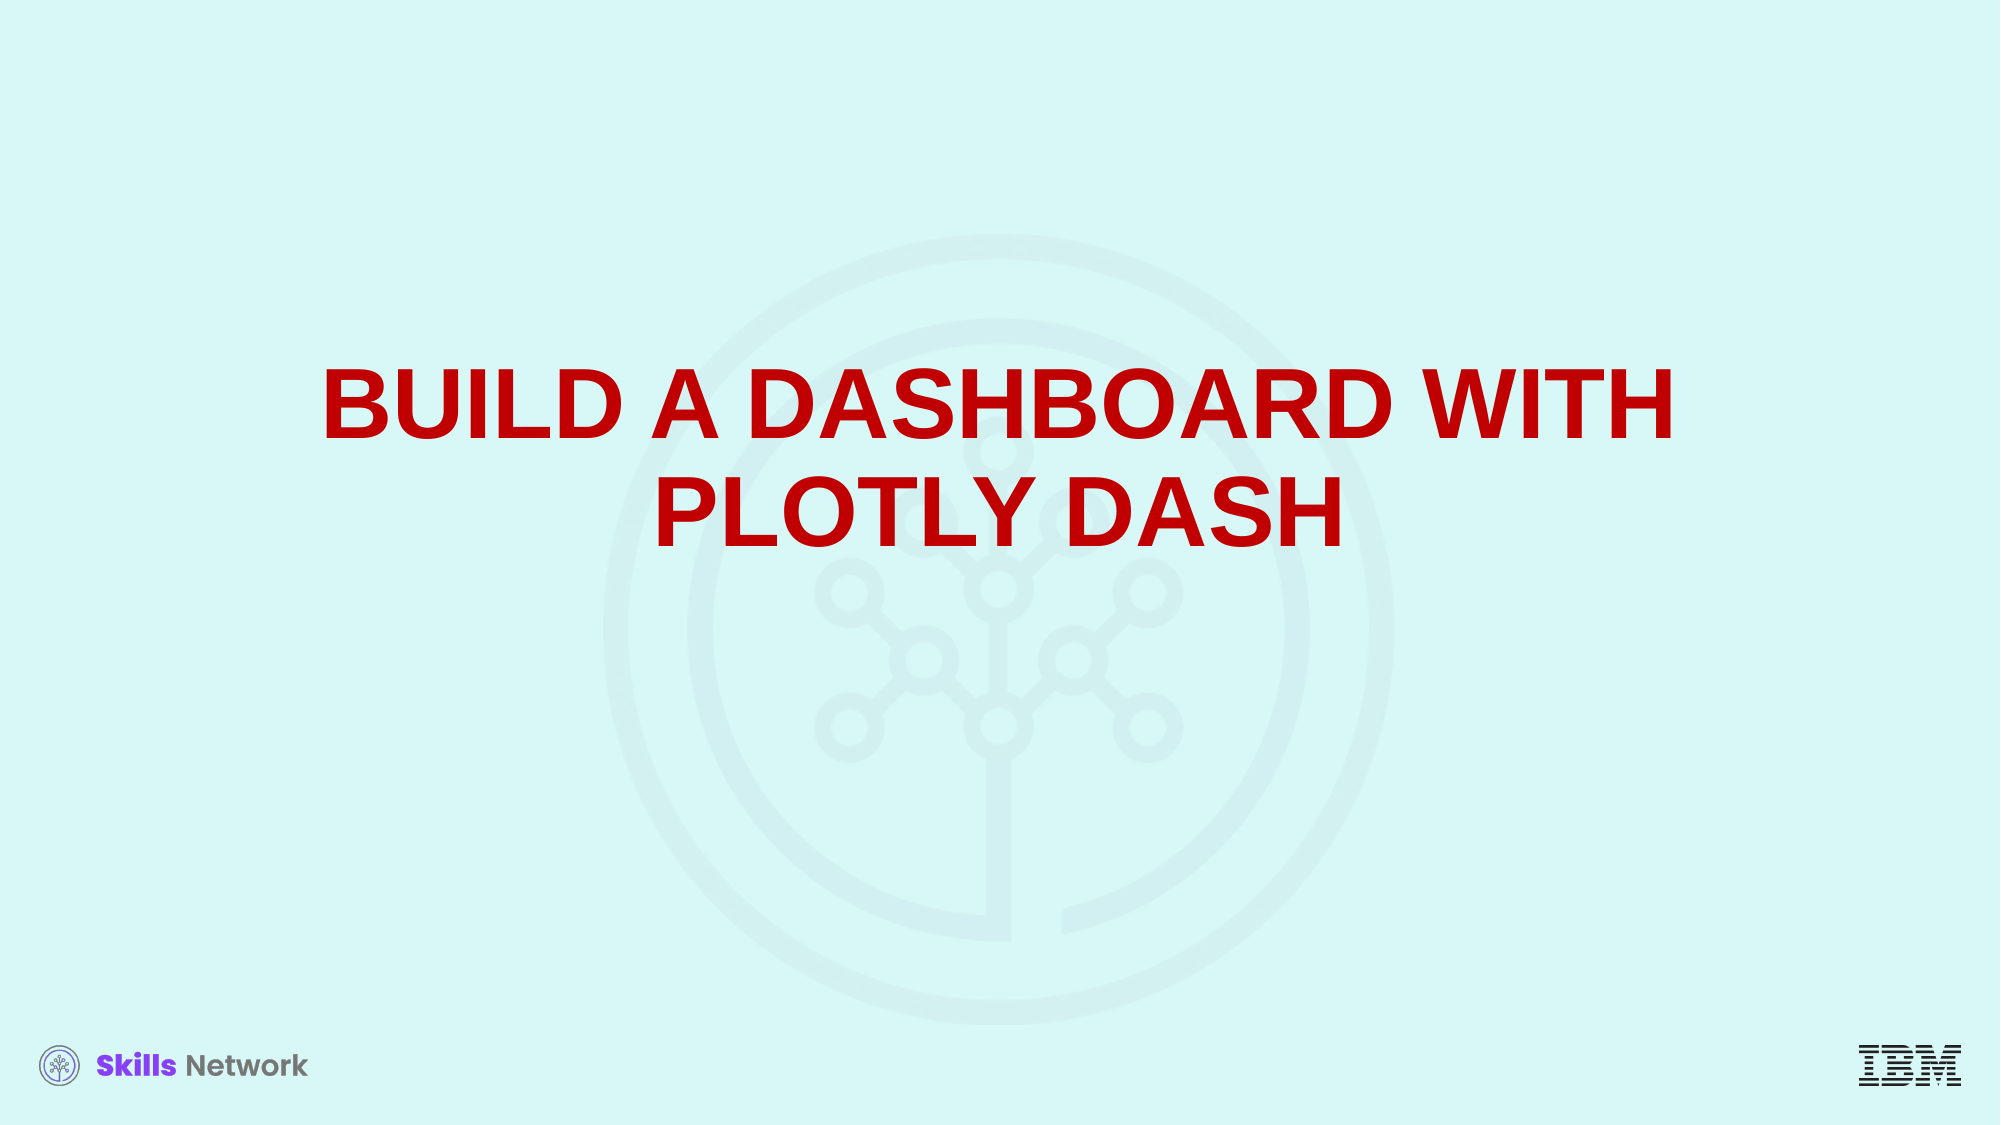

# BUILD A DASHBOARD WITH PLOTLY DASH